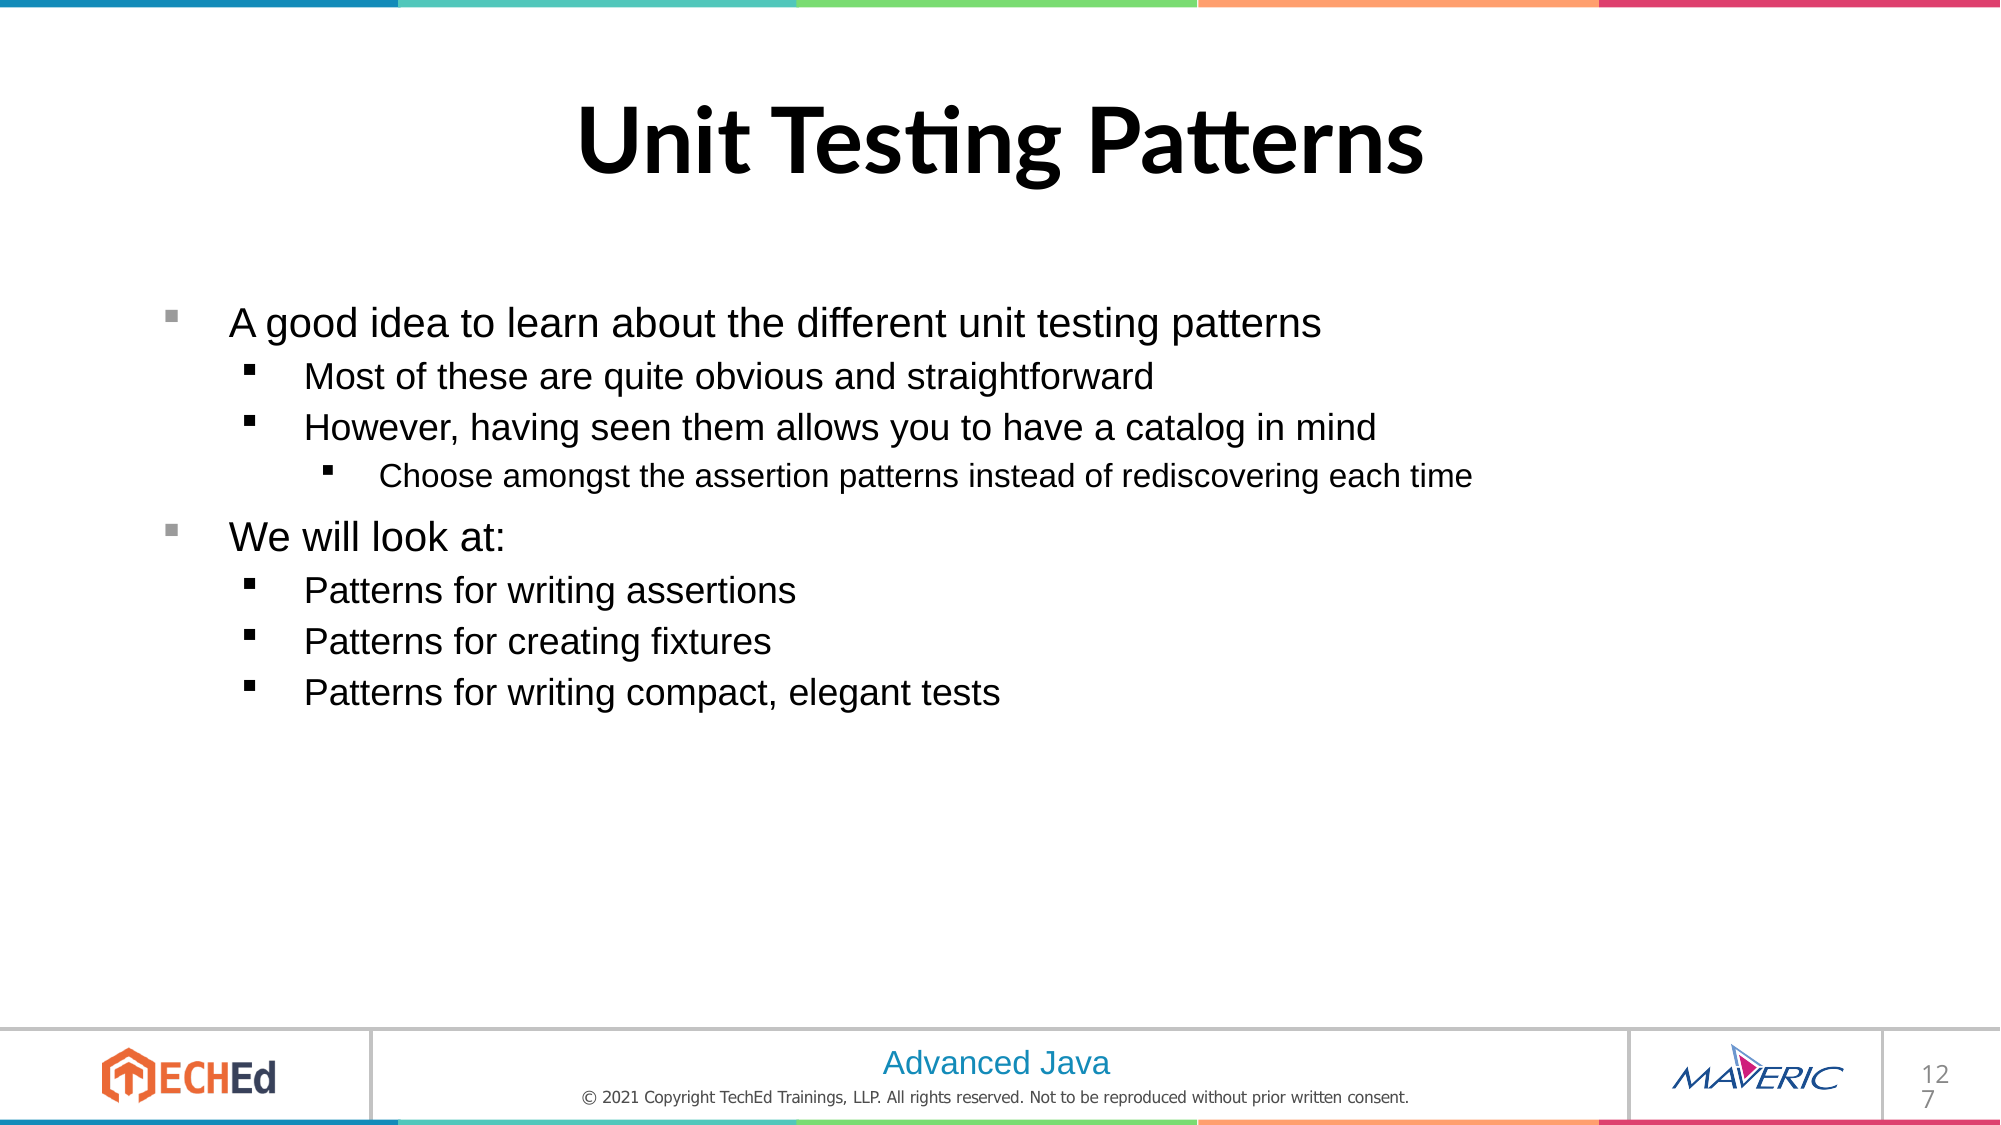

# Unit Testing Patterns
A good idea to learn about the different unit testing patterns
Most of these are quite obvious and straightforward
However, having seen them allows you to have a catalog in mind
Choose amongst the assertion patterns instead of rediscovering each time
We will look at:
Patterns for writing assertions
Patterns for creating fixtures
Patterns for writing compact, elegant tests